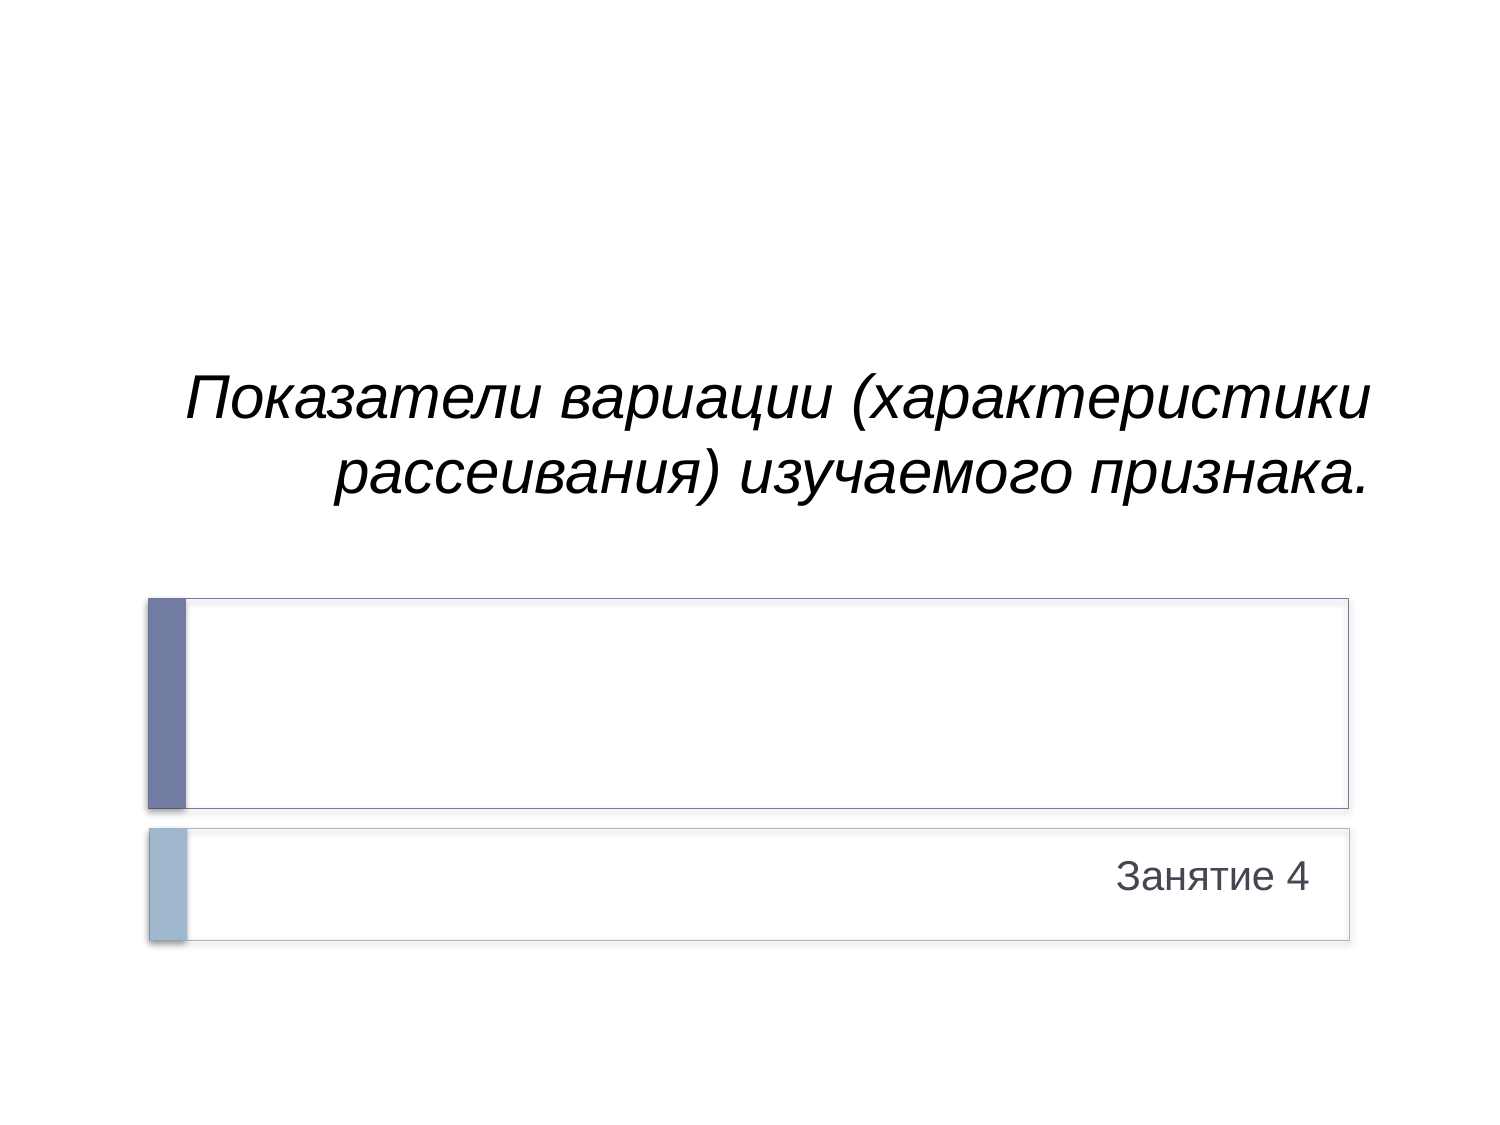

# Показатели вариации (характеристики рассеивания) изучаемого признака.
Занятие 4